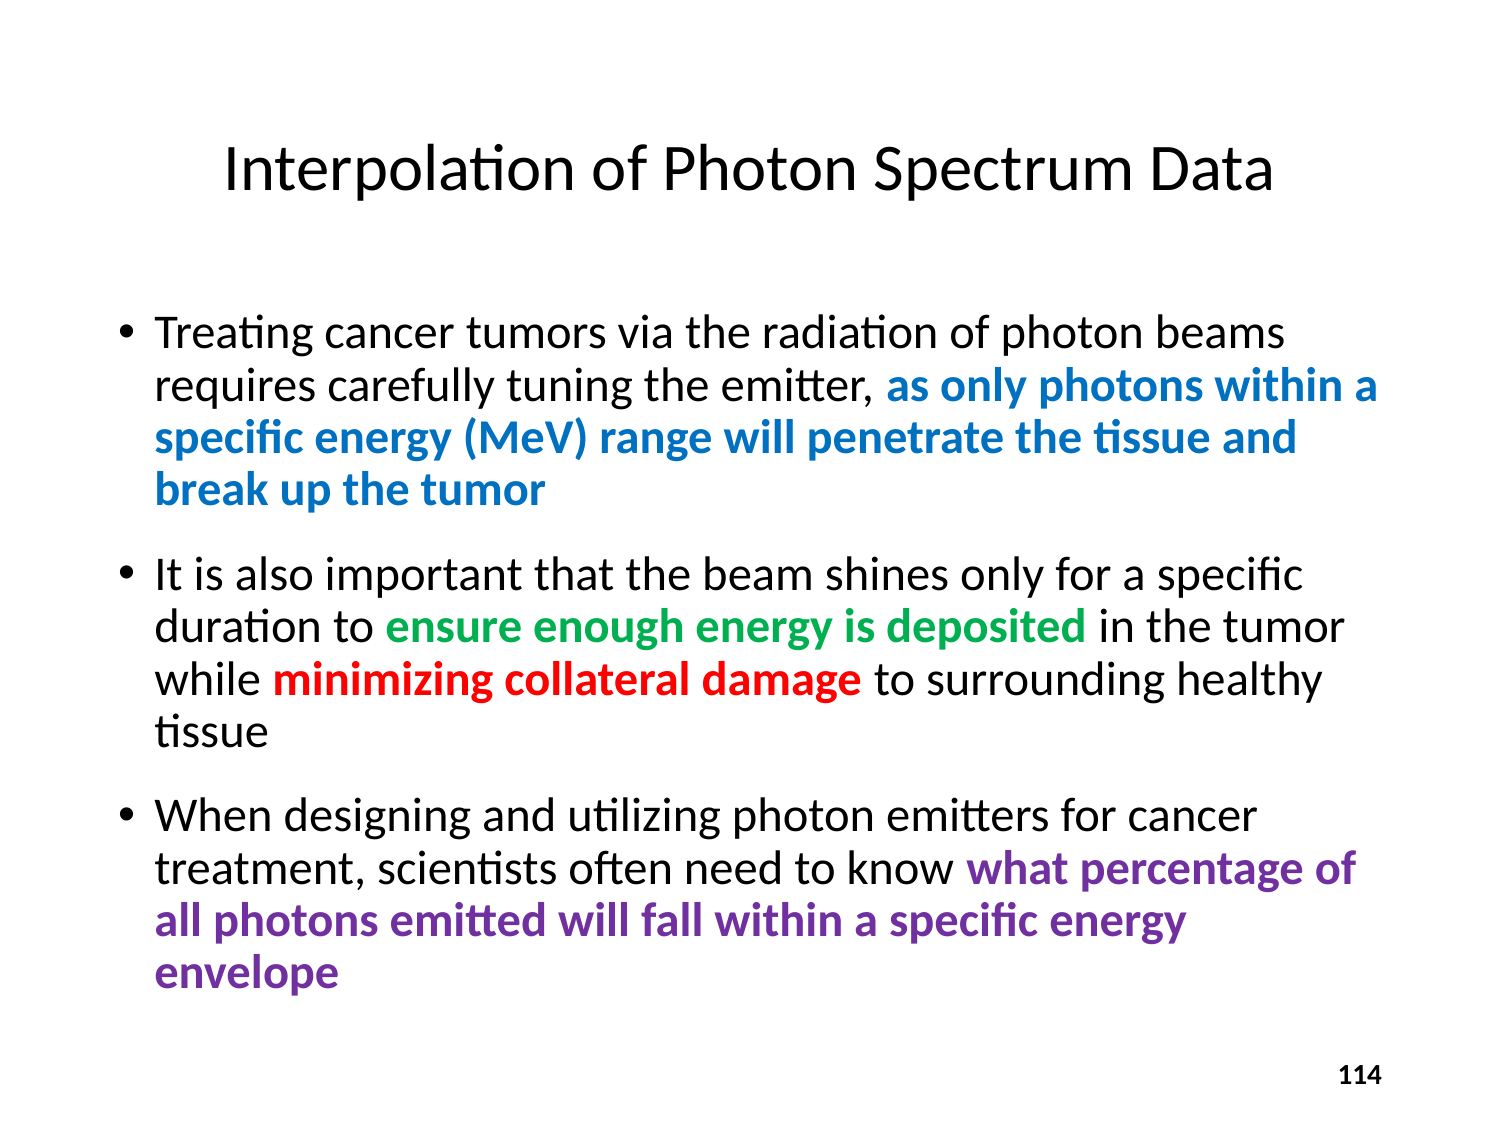

# Interpolation of Photon Spectrum Data
Treating cancer tumors via the radiation of photon beams requires carefully tuning the emitter, as only photons within a specific energy (MeV) range will penetrate the tissue and break up the tumor
It is also important that the beam shines only for a specific duration to ensure enough energy is deposited in the tumor while minimizing collateral damage to surrounding healthy tissue
When designing and utilizing photon emitters for cancer treatment, scientists often need to know what percentage of all photons emitted will fall within a specific energy envelope
114